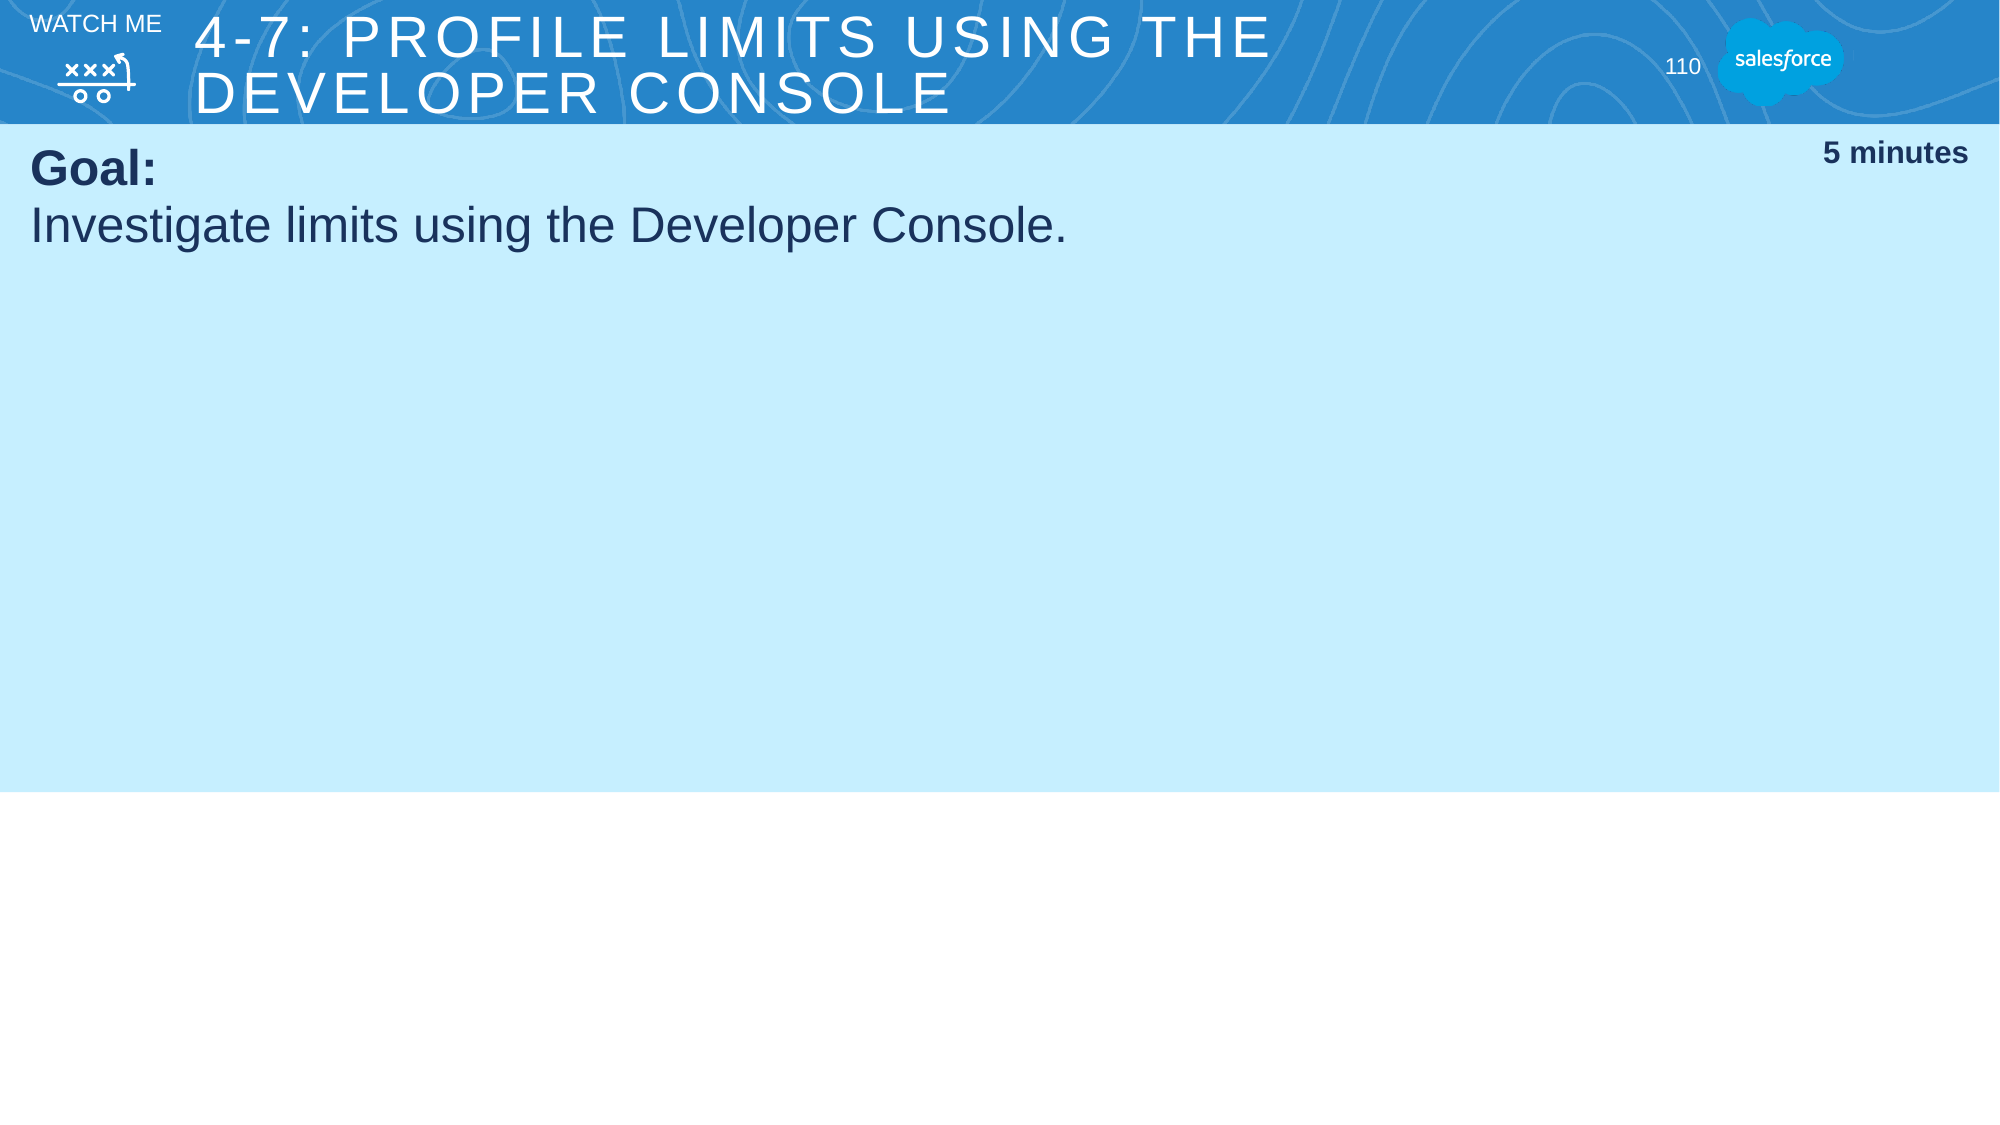

# 4-7: Profile Limits Using the Developer Console
Watch ME
110
Goal:
Investigate limits using the Developer Console.
5 minutes
Task:
Review the limit profiling information in the log.